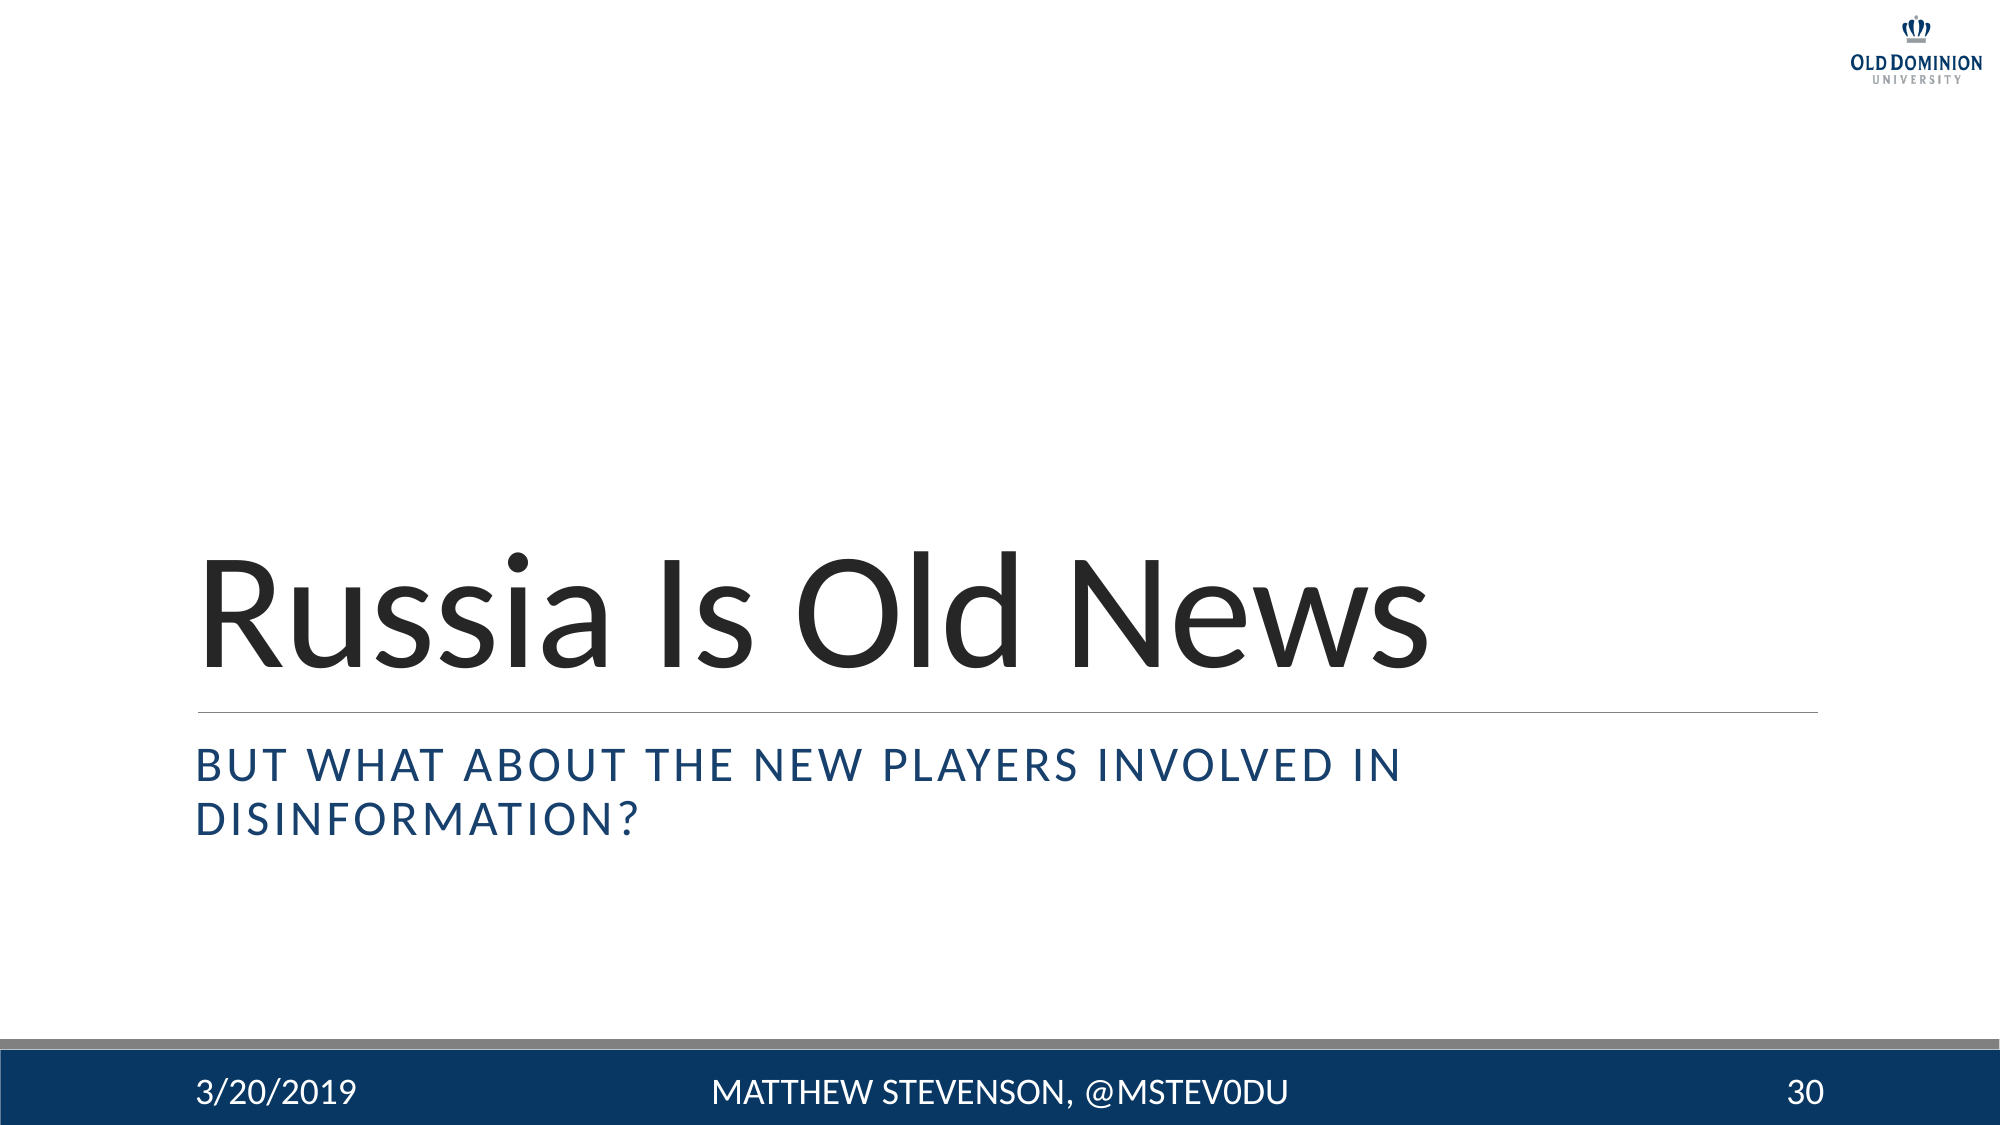

# Russia Is Old News
But What About The New Players Involved In Disinformation?
3/20/2019
Matthew Stevenson, @mstev0du
30